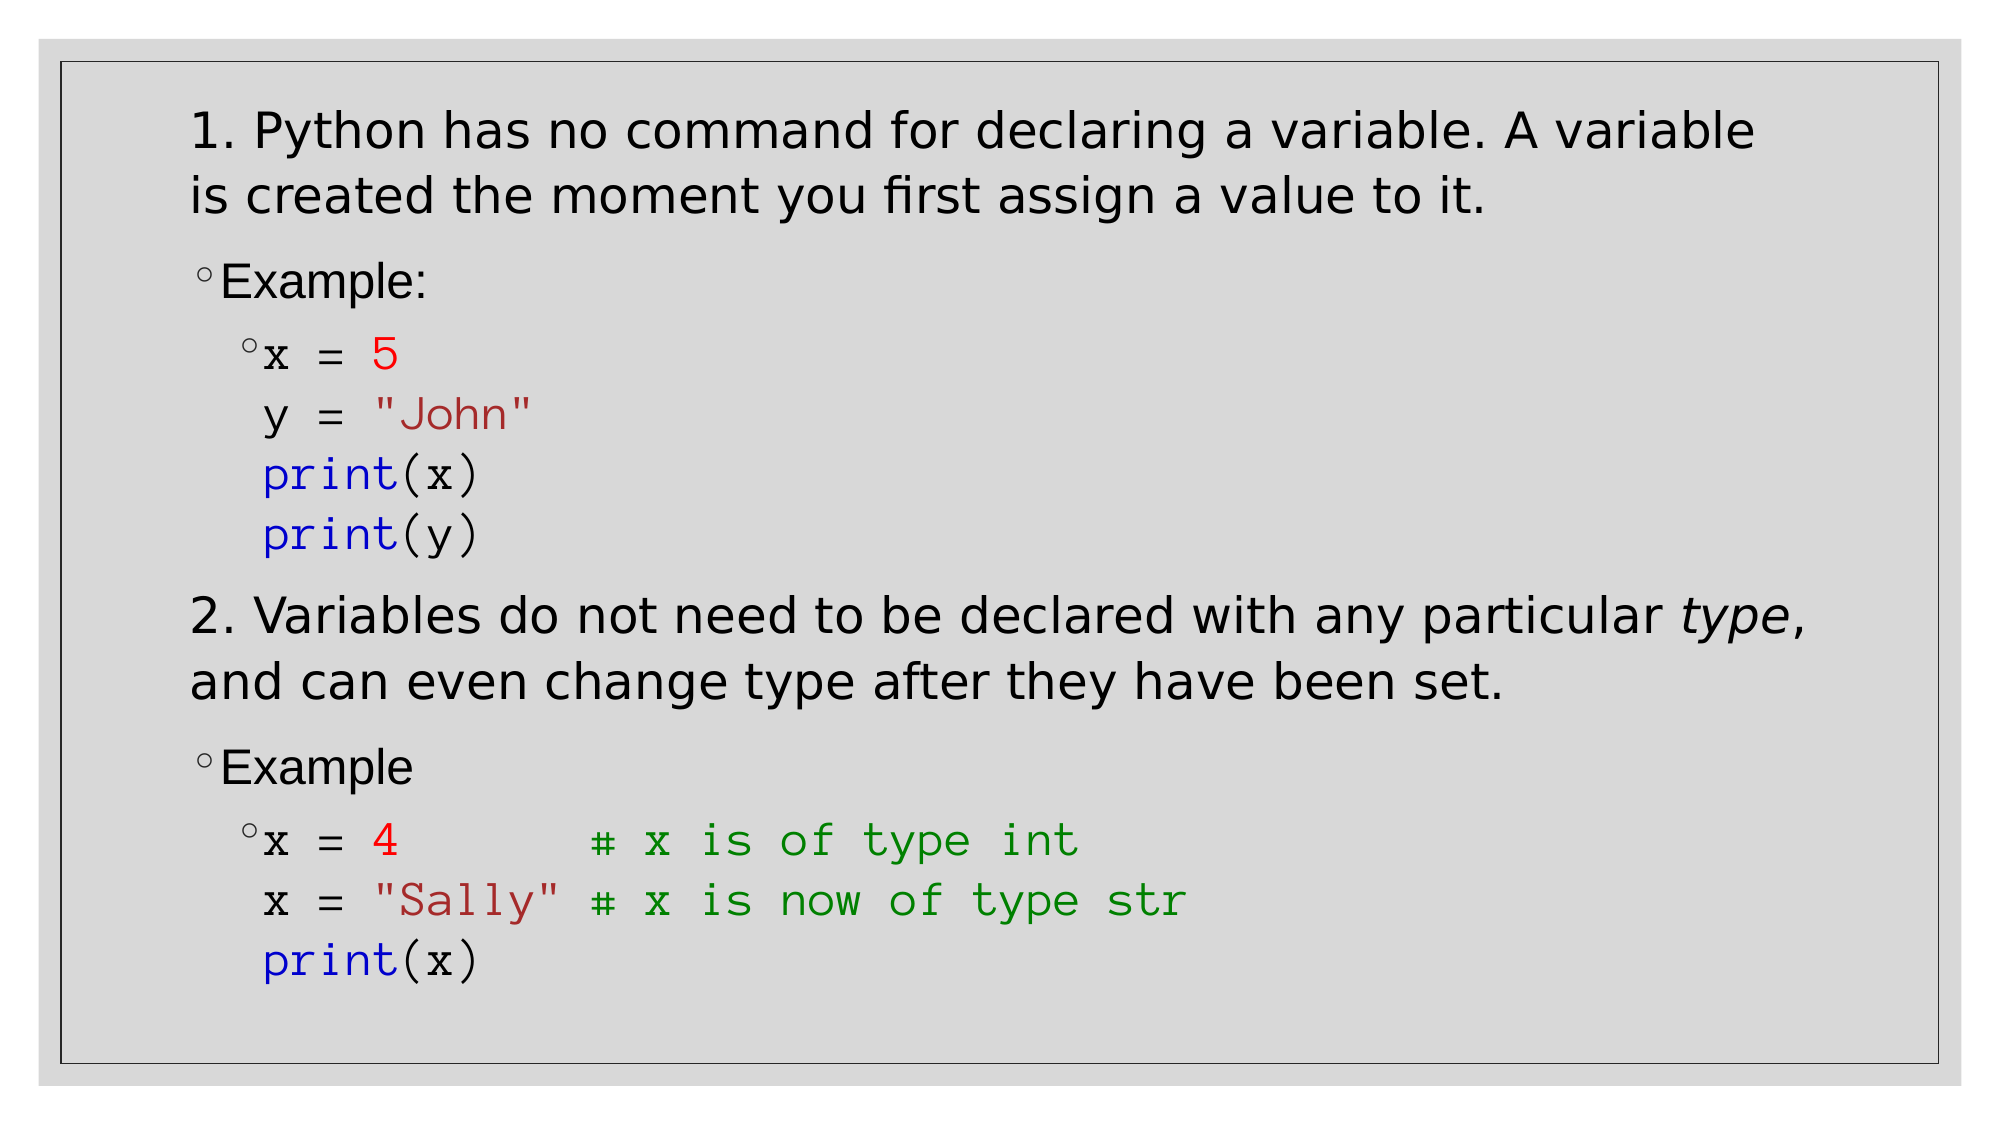

1. Python has no command for declaring a variable. A variable is created the moment you first assign a value to it.
Example:
x = 5
y = "John"
print(x)
print(y)
2. Variables do not need to be declared with any particular type, and can even change type after they have been set.
Example
x = 4       # x is of type int
x = "Sally" # x is now of type str
print(x)